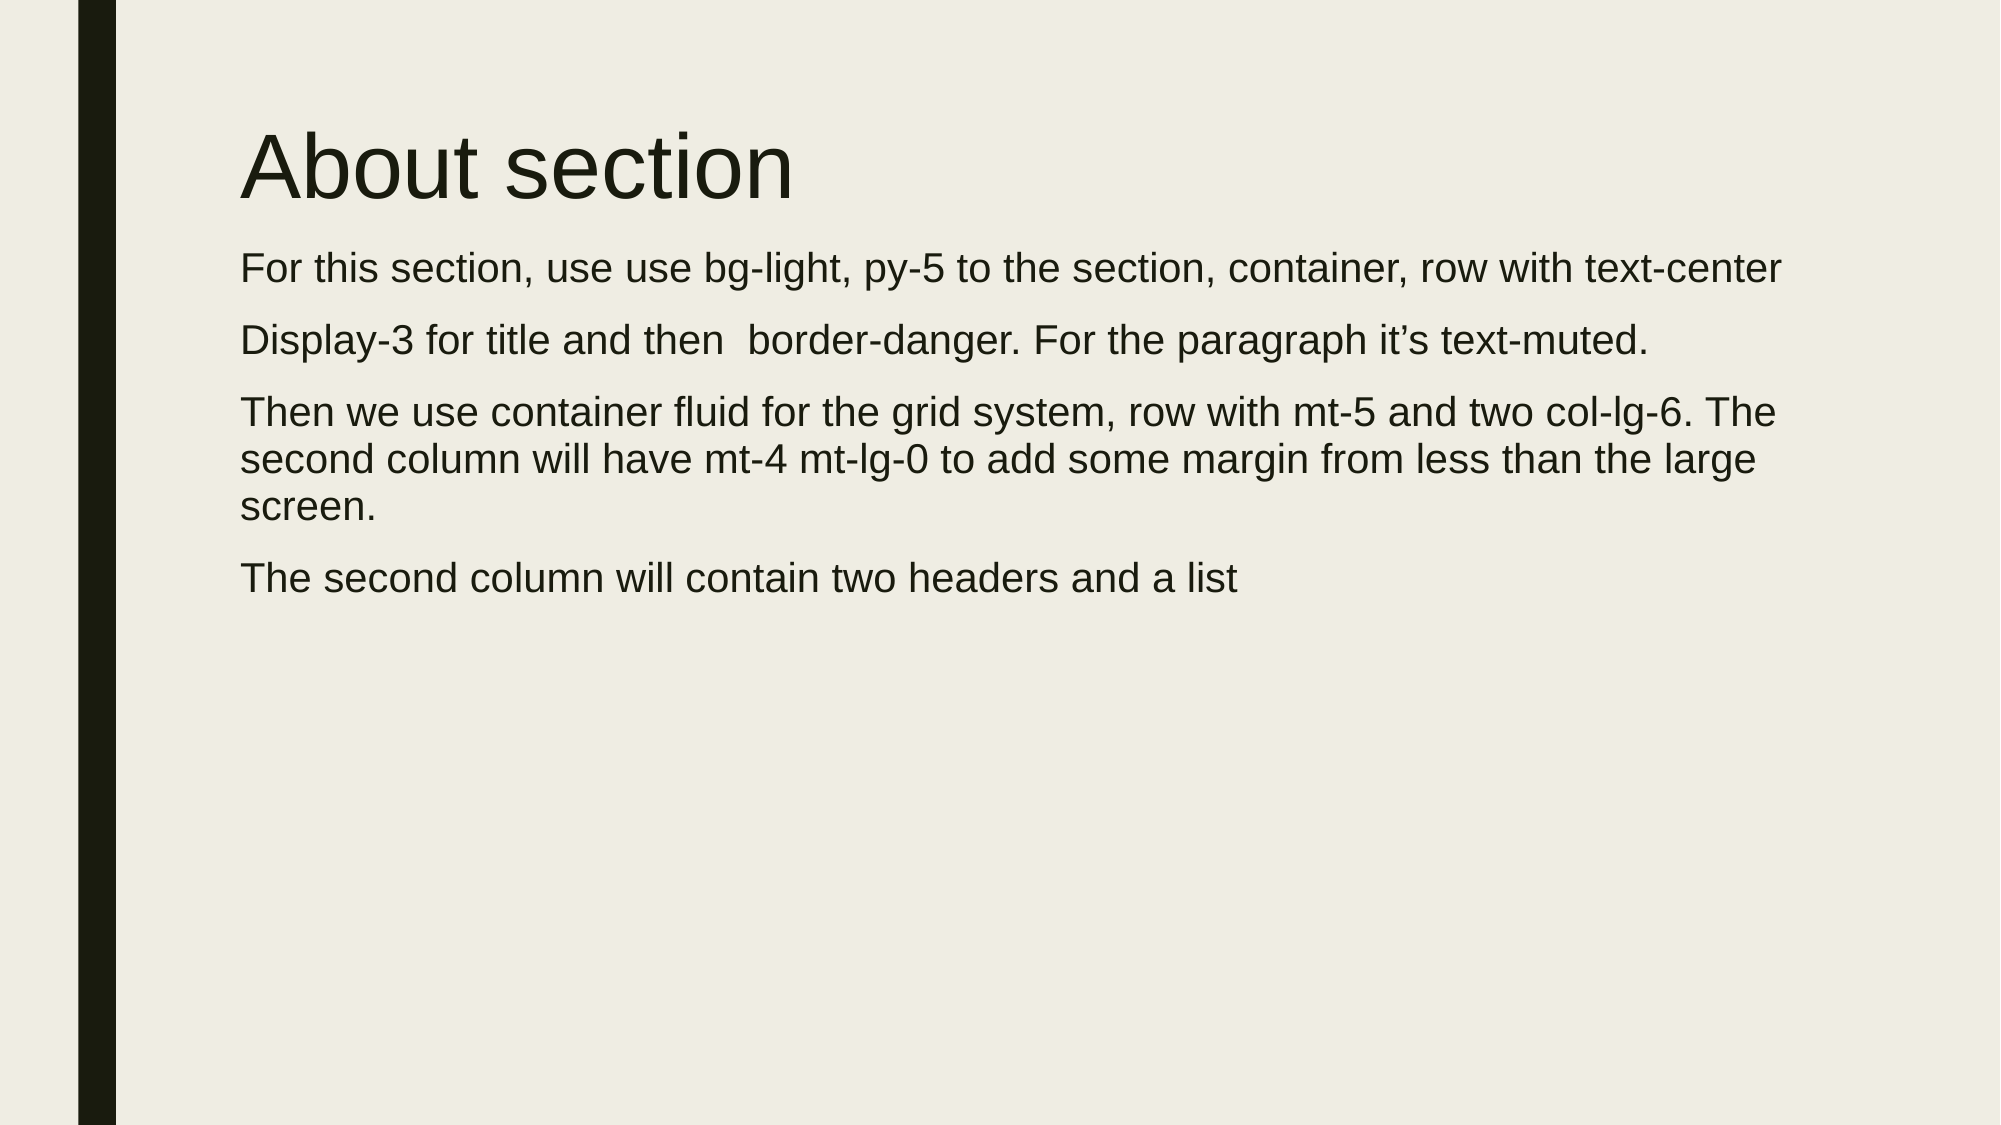

# About section
For this section, use use bg-light, py-5 to the section, container, row with text-center
Display-3 for title and then  border-danger. For the paragraph it’s text-muted.
Then we use container fluid for the grid system, row with mt-5 and two col-lg-6. The second column will have mt-4 mt-lg-0 to add some margin from less than the large screen.
The second column will contain two headers and a list